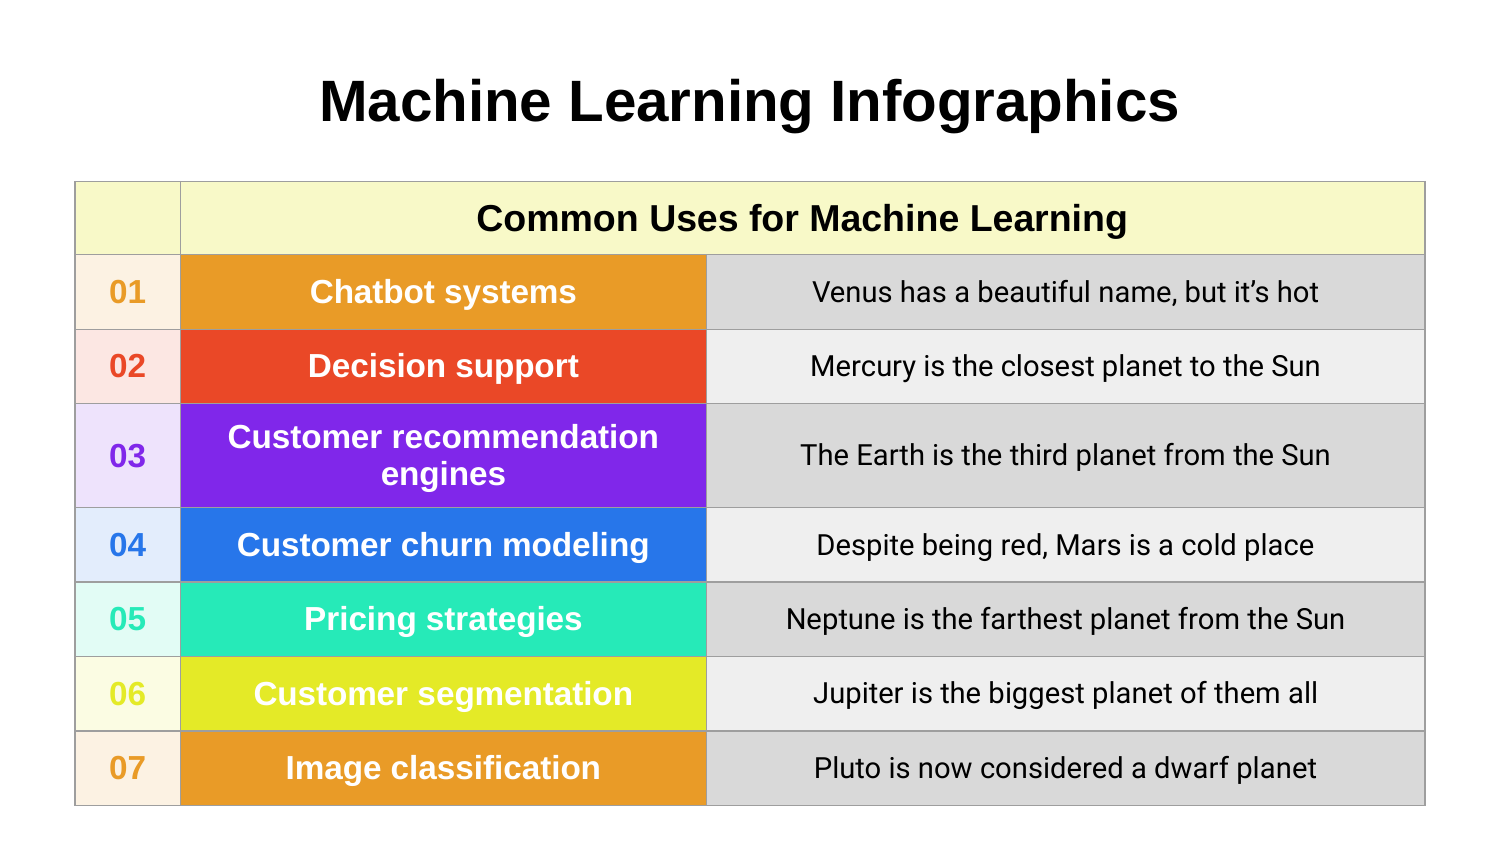

# Machine Learning Infographics
|  | Common Uses for Machine Learning |  |
| --- | --- | --- |
| 01 | Chatbot systems | Venus has a beautiful name, but it’s hot |
| 02 | Decision support | Mercury is the closest planet to the Sun |
| 03 | Customer recommendation engines | The Earth is the third planet from the Sun |
| 04 | Customer churn modeling | Despite being red, Mars is a cold place |
| 05 | Pricing strategies | Neptune is the farthest planet from the Sun |
| 06 | Customer segmentation | Jupiter is the biggest planet of them all |
| 07 | Image classification | Pluto is now considered a dwarf planet |